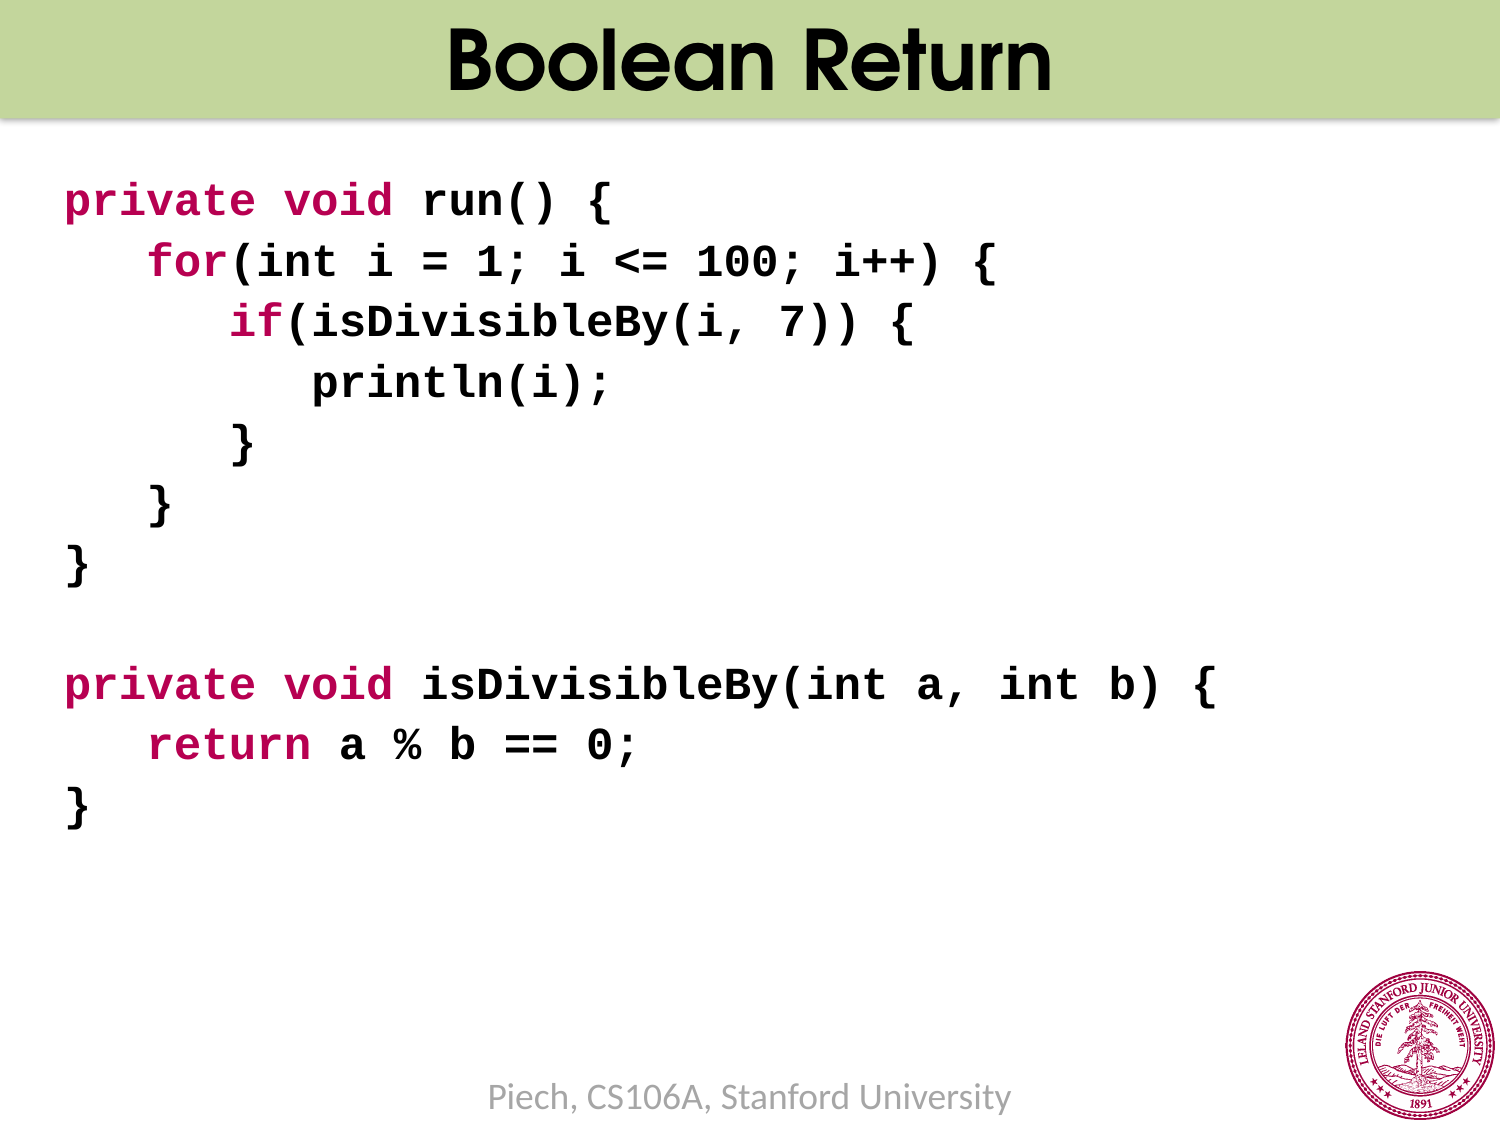

private void run() {
   for(int i = 1; i <= 100; i++) {
      if(isDivisibleBy(i, 7)) {
         println(i);
      }
   }
}

private void isDivisibleBy(int a, int b) {
   return a % b == 0;
}

Boolean Return